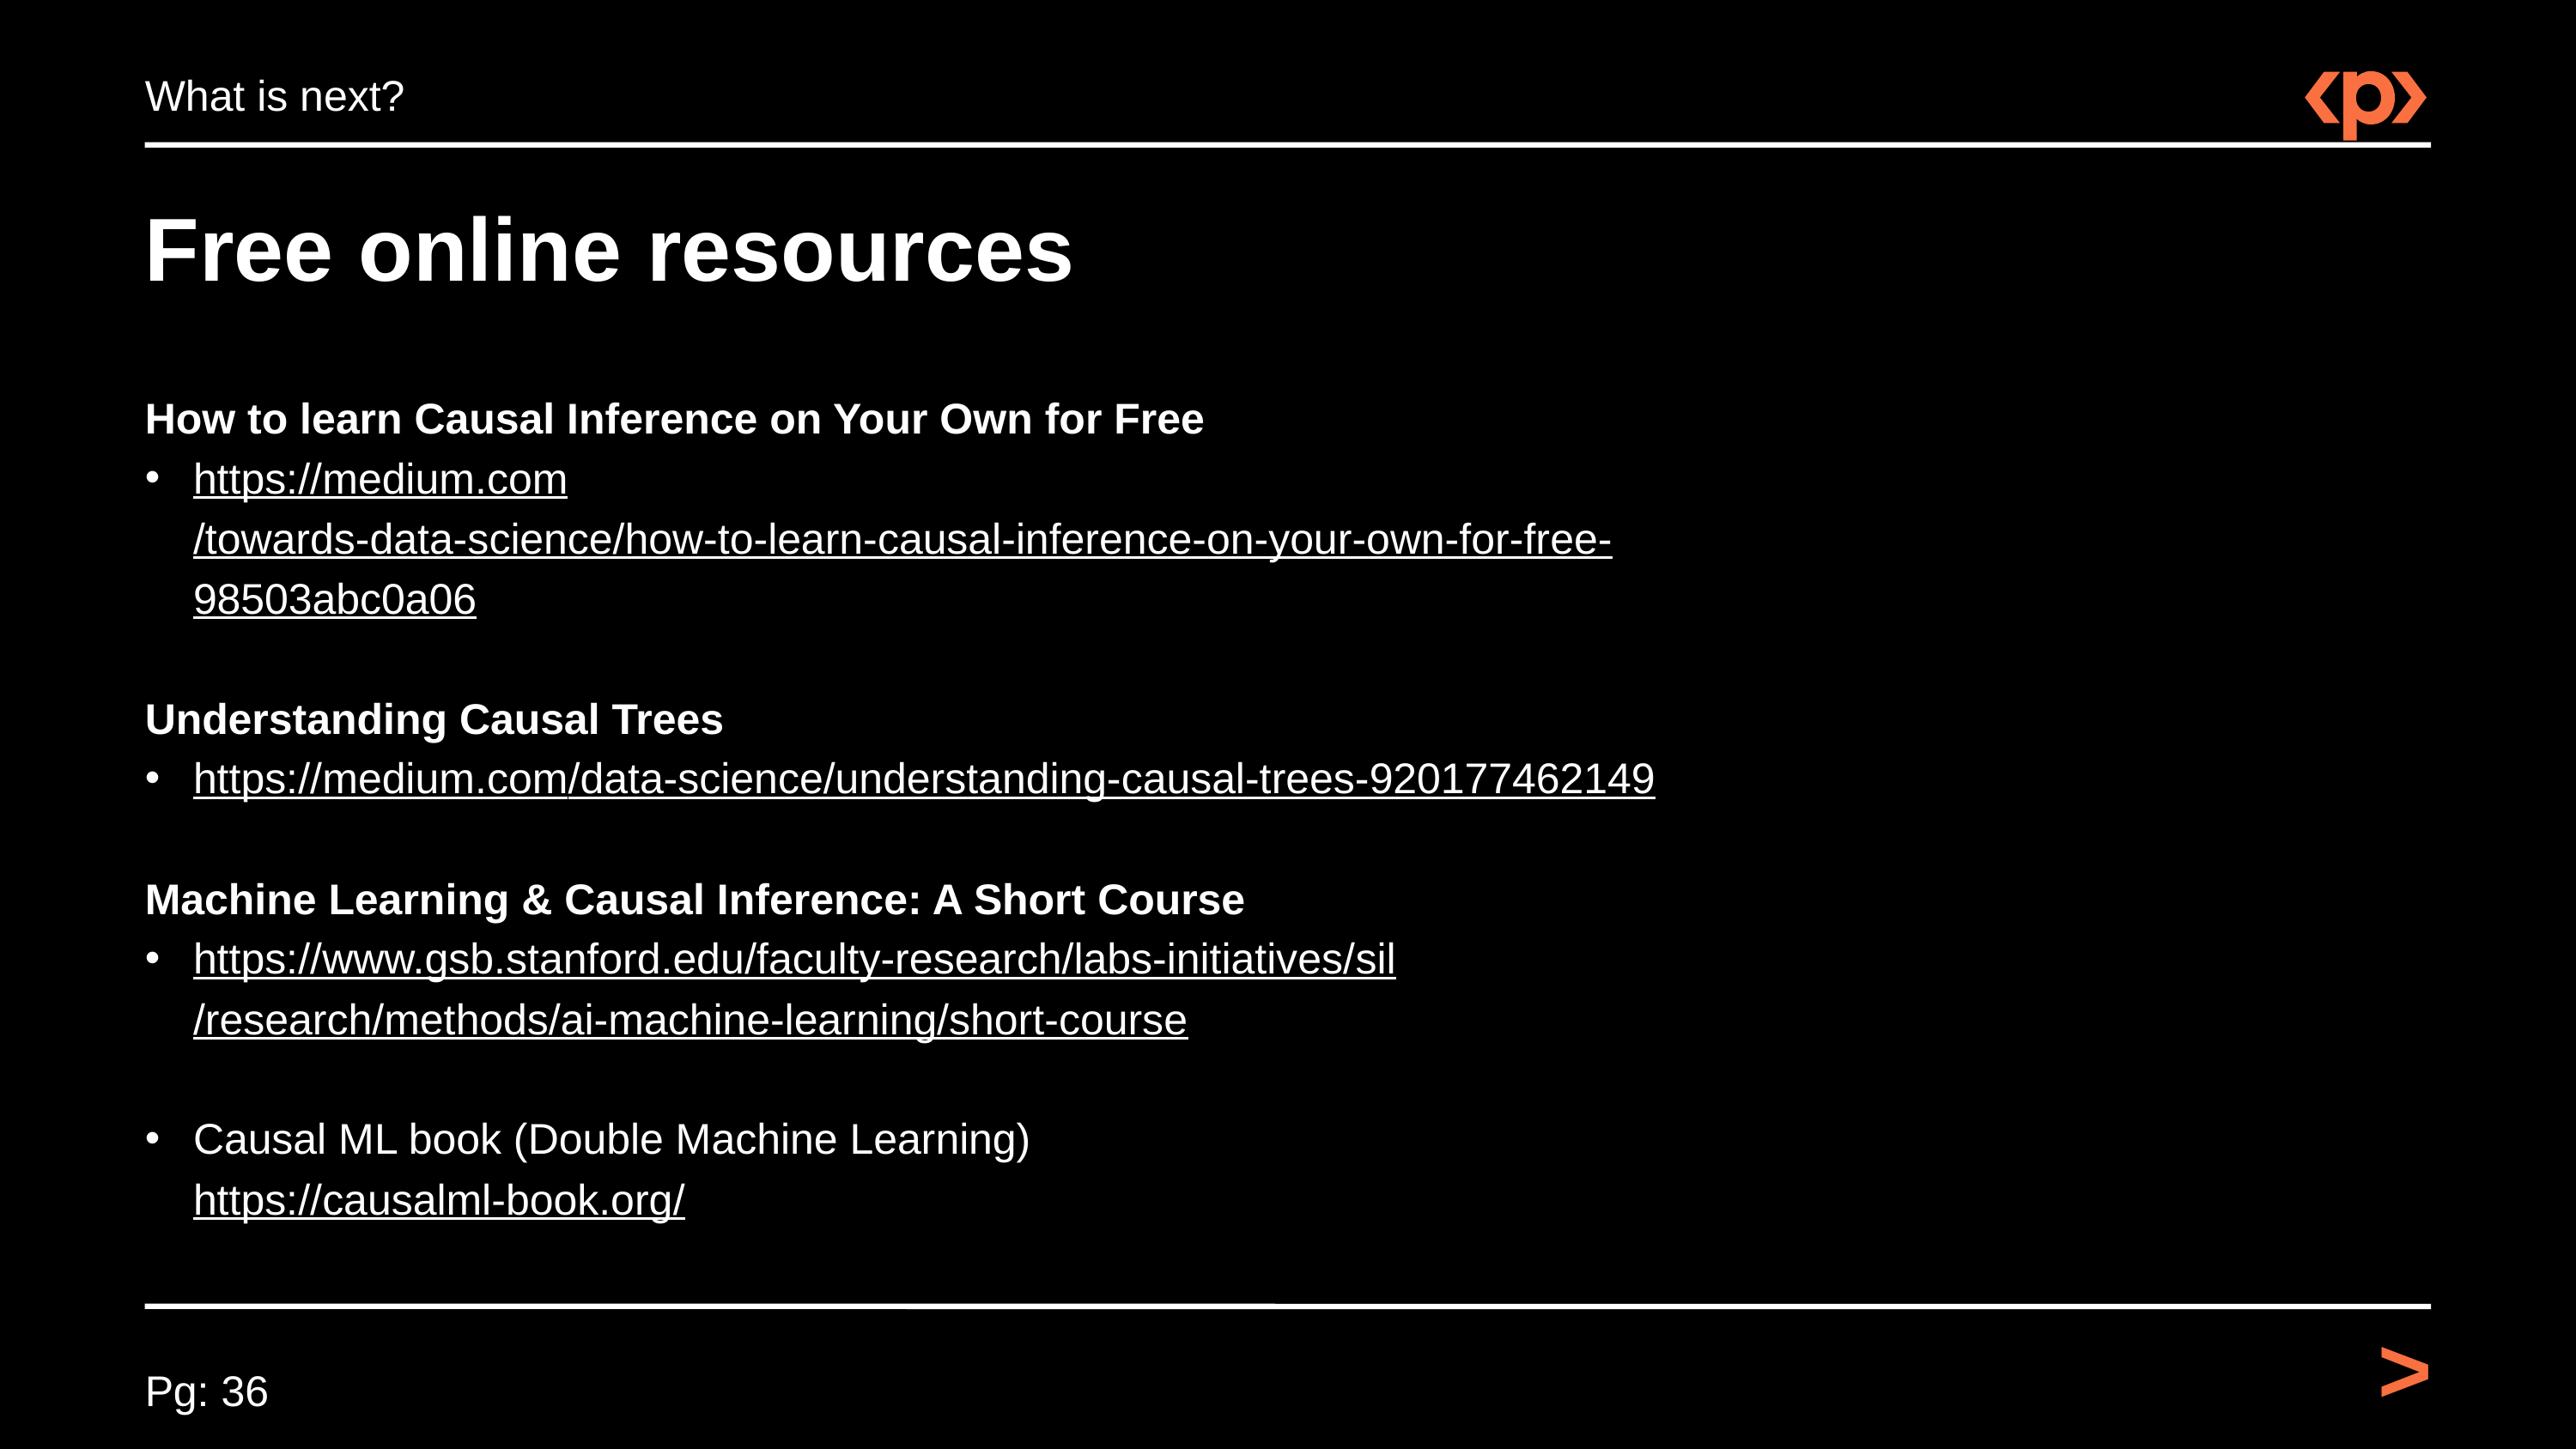

What is next?

Free online resources
How to learn Causal Inference on Your Own for Free
https://medium.com/towards-data-science/how-to-learn-causal-inference-on-your-own-for-free-98503abc0a06

Understanding Causal Trees
https://medium.com/data-science/understanding-causal-trees-920177462149

Machine Learning & Causal Inference: A Short Course
https://www.gsb.stanford.edu/faculty-research/labs-initiatives/sil/research/methods/ai-machine-learning/short-course

Causal ML book (Double Machine Learning)
https://causalml-book.org/
>

Pg: 36